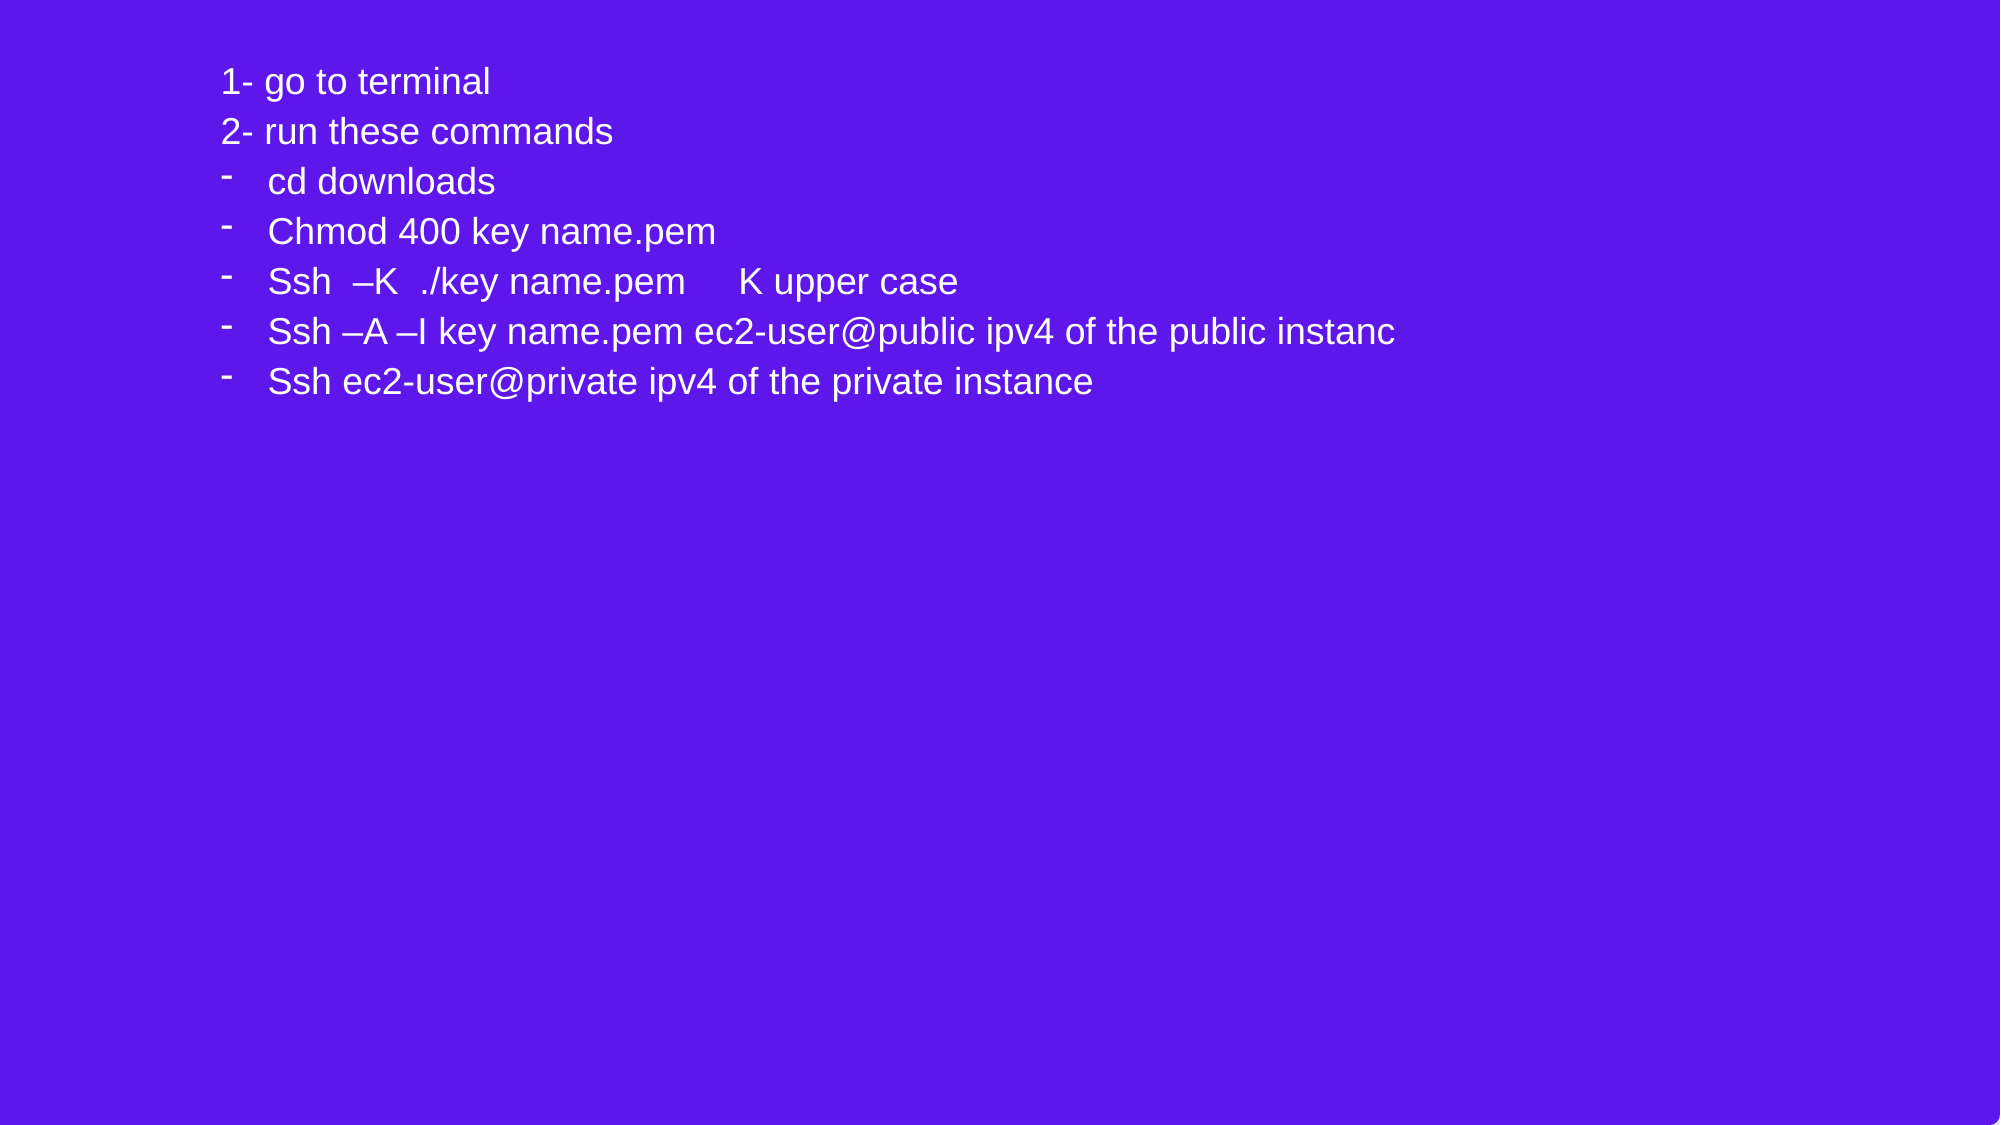

1- go to terminal
2- run these commands
cd downloads
Chmod 400 key name.pem
Ssh  –K  ./key name.pem     K upper case
Ssh –A –I key name.pem ec2-user@public ipv4 of the public instanc
Ssh ec2-user@private ipv4 of the private instance